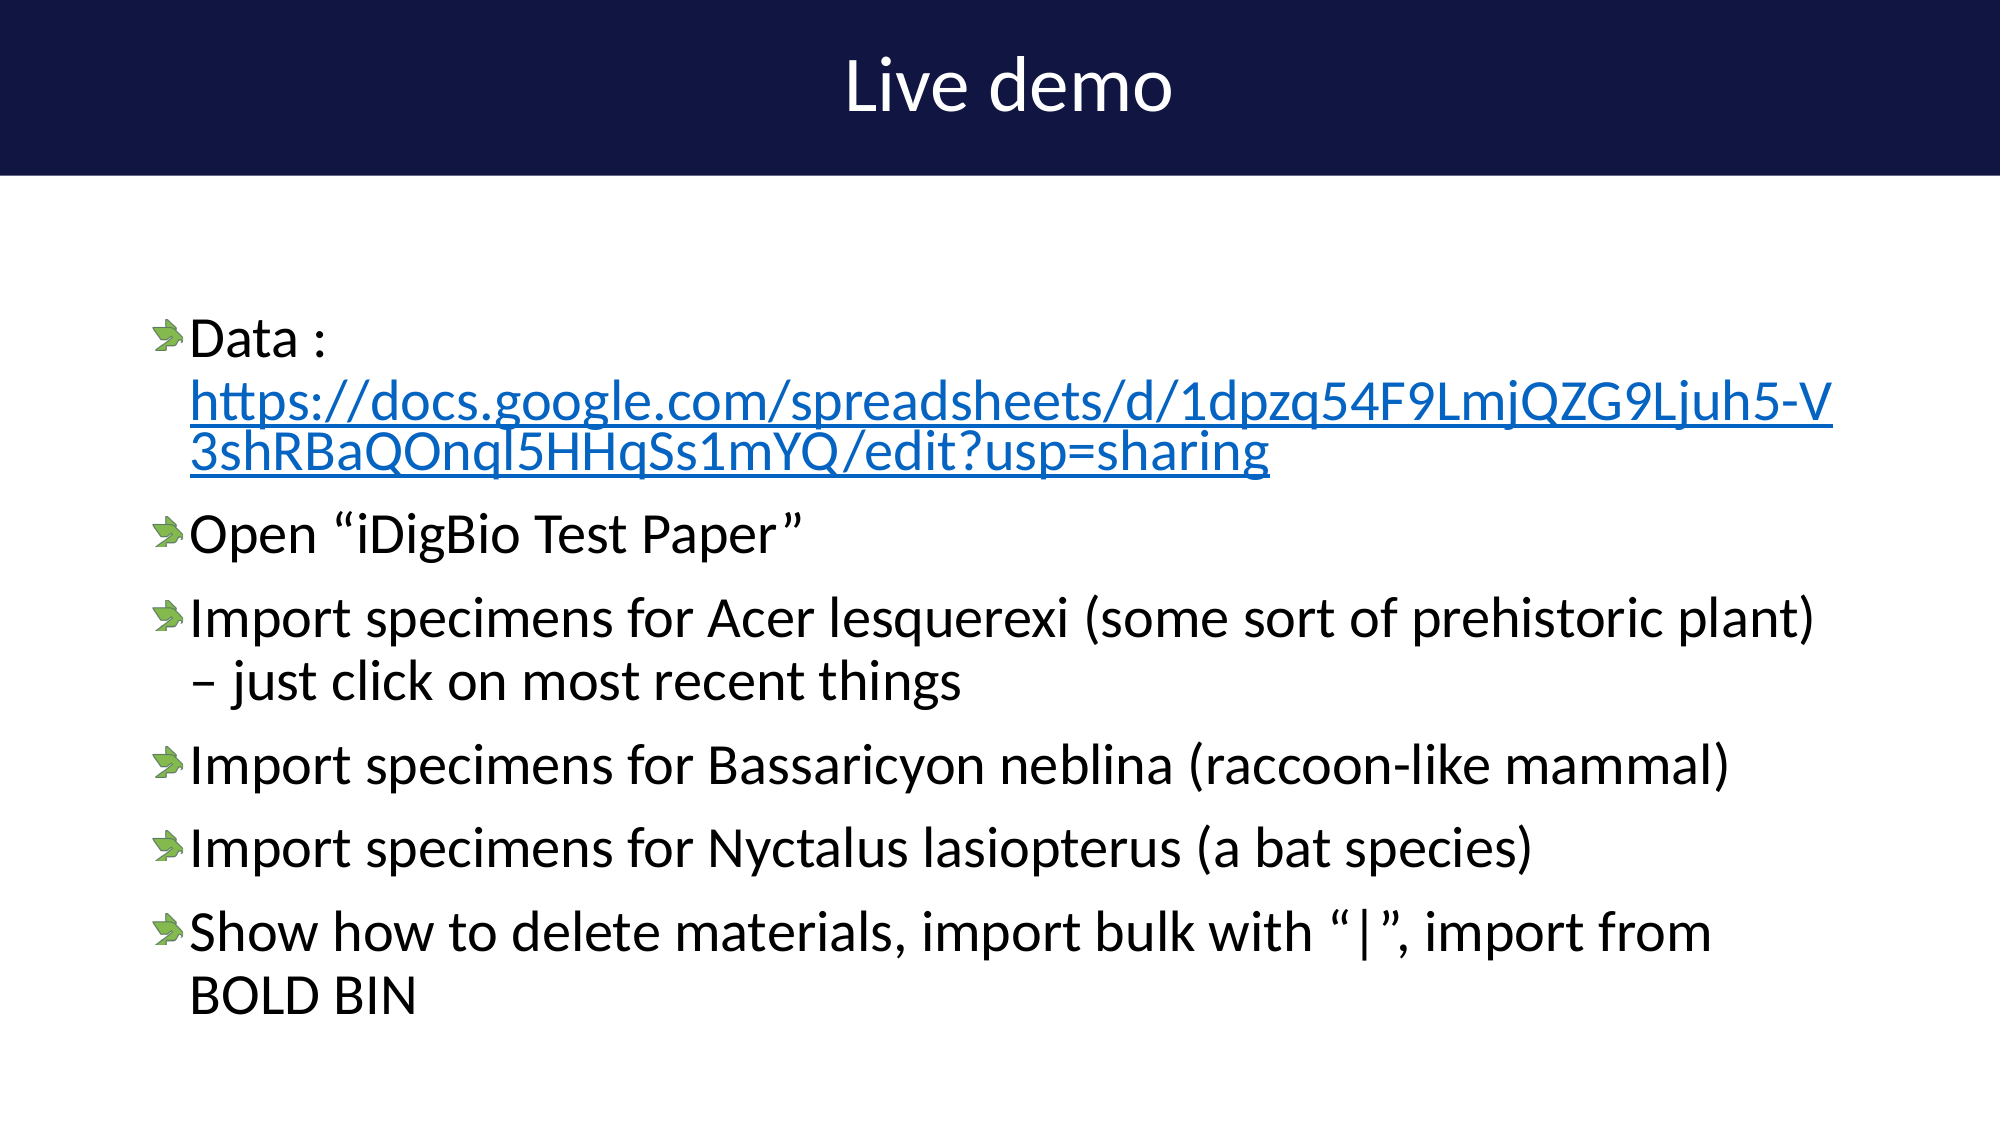

Live demo
Data : https://docs.google.com/spreadsheets/d/1dpzq54F9LmjQZG9Ljuh5-V3shRBaQOnql5HHqSs1mYQ/edit?usp=sharing
Open “iDigBio Test Paper”
Import specimens for Acer lesquerexi (some sort of prehistoric plant) – just click on most recent things
Import specimens for Bassaricyon neblina (raccoon-like mammal)
Import specimens for Nyctalus lasiopterus (a bat species)
Show how to delete materials, import bulk with “|”, import from BOLD BIN